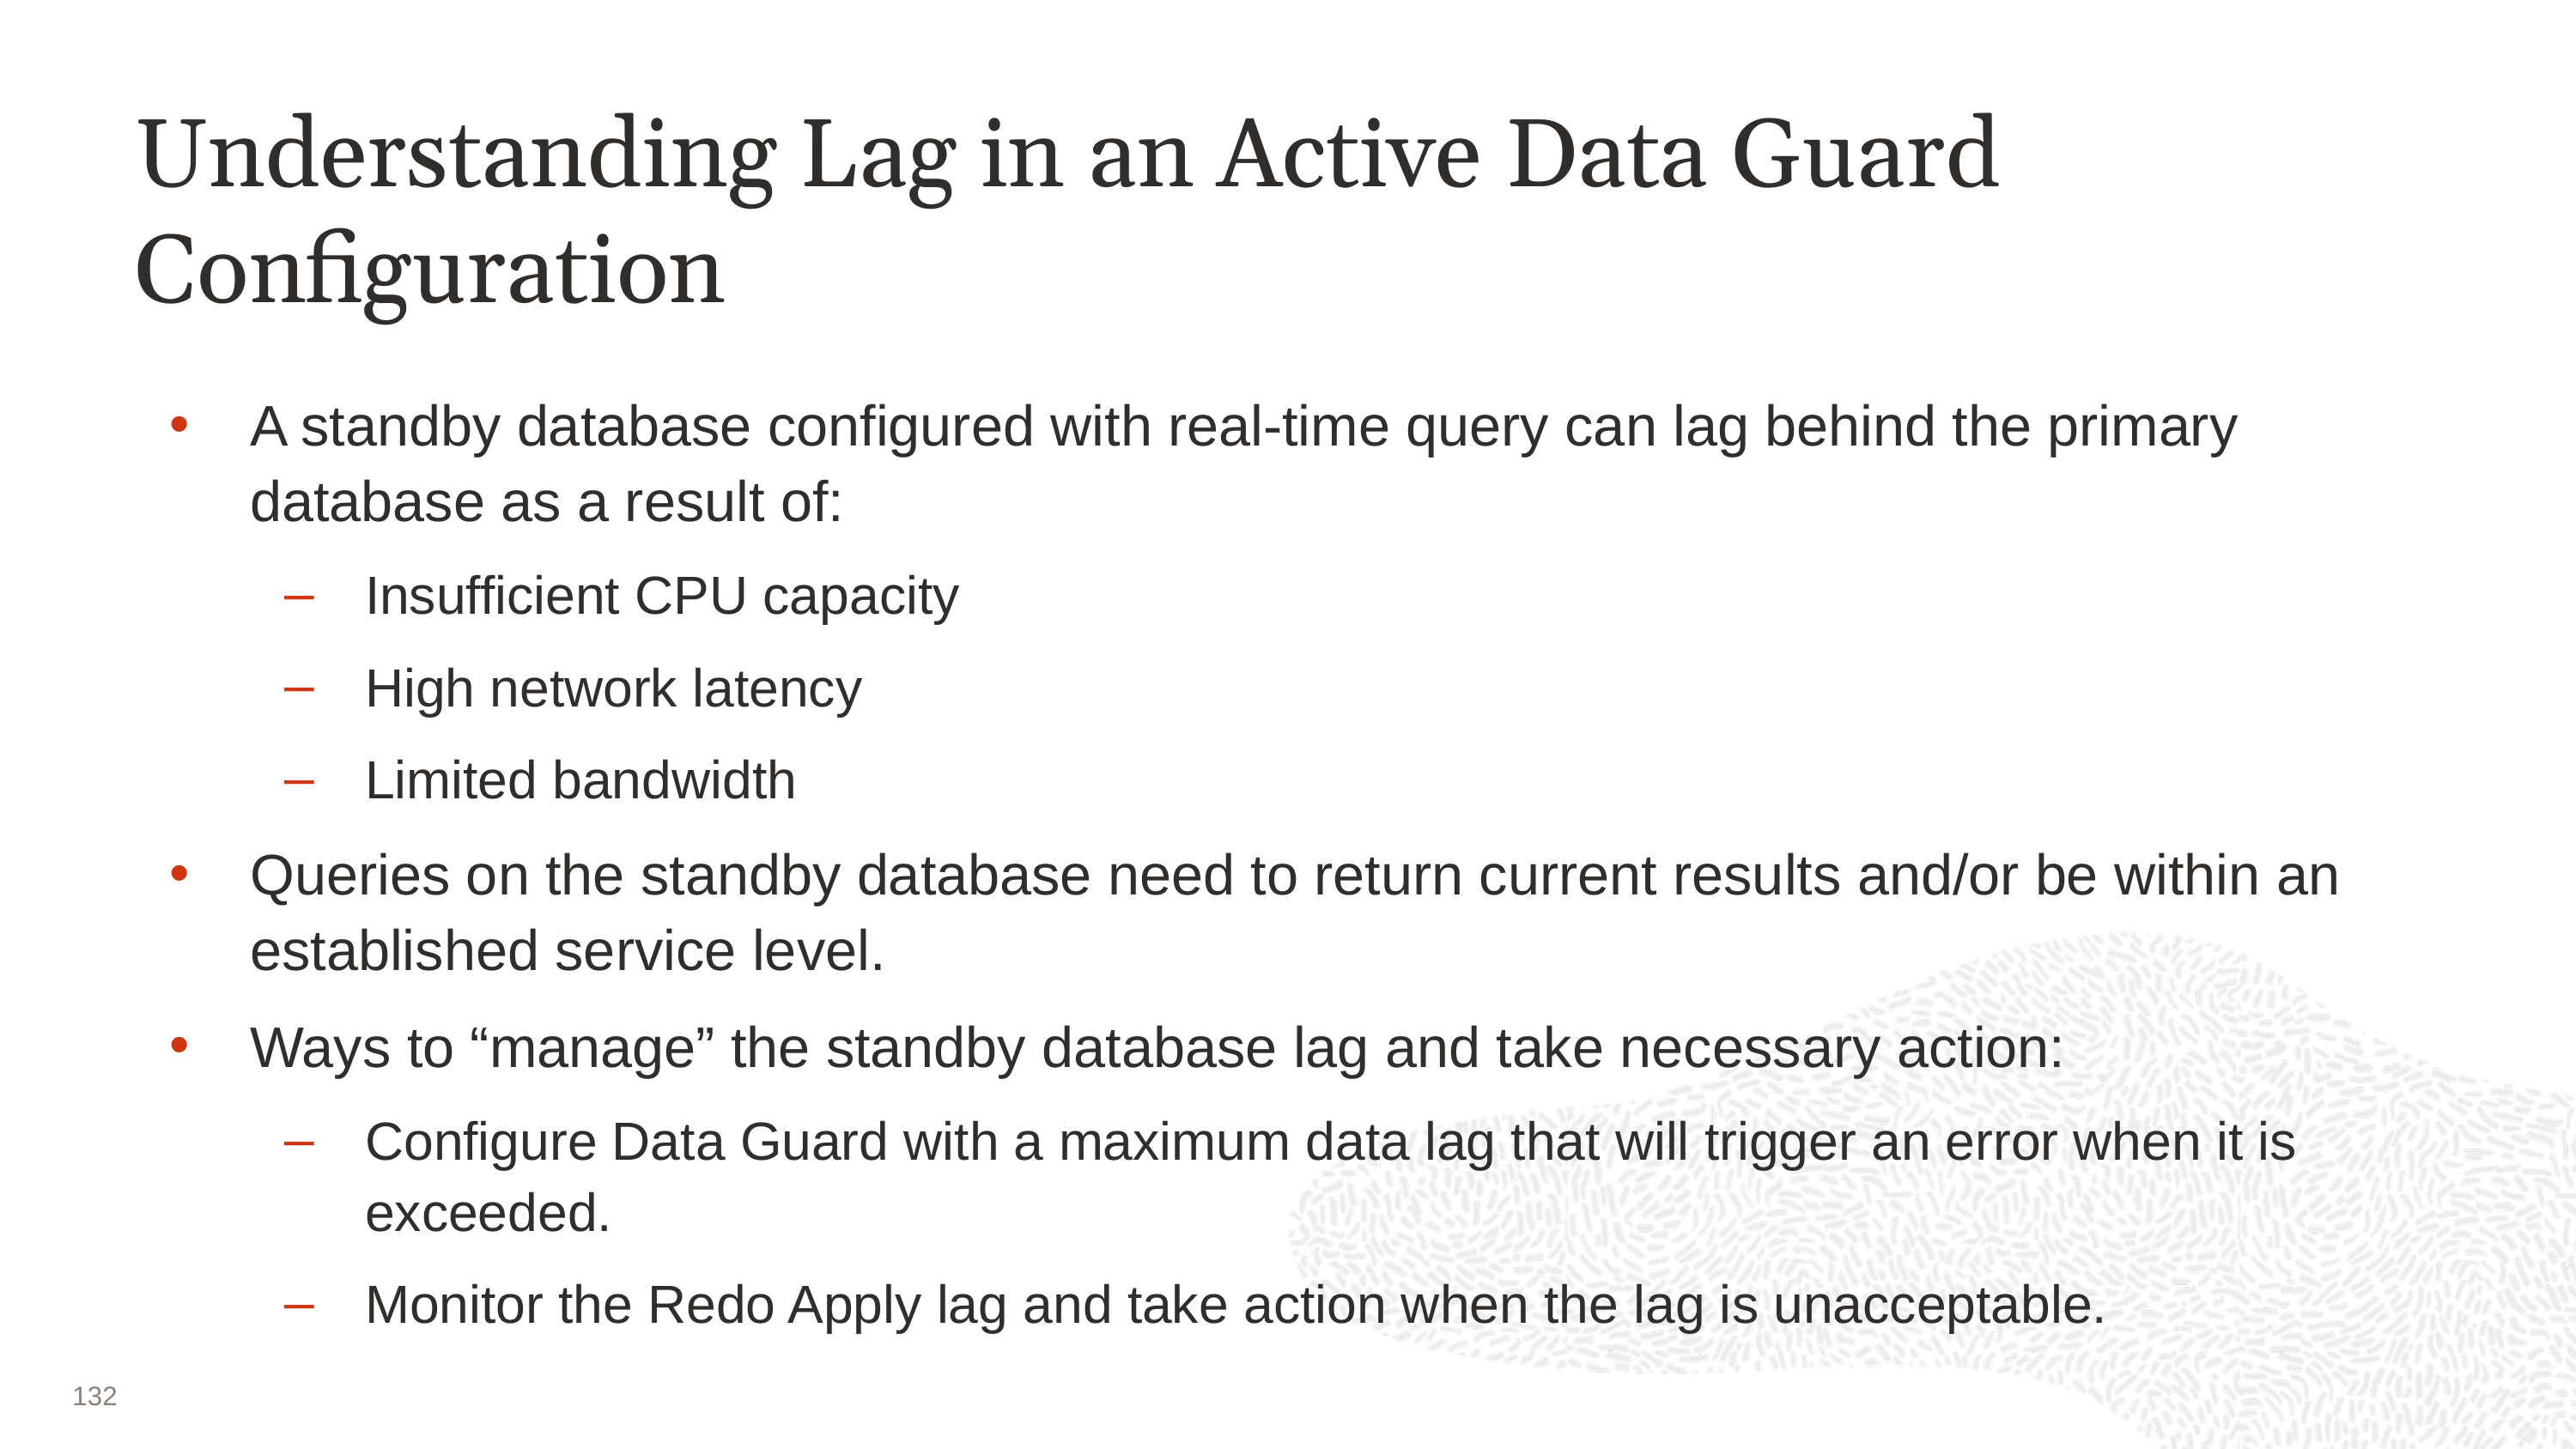

# Understanding Lag in an Active Data Guard Configuration
A standby database configured with real-time query can lag behind the primary database as a result of:
Insufficient CPU capacity
High network latency
Limited bandwidth
Queries on the standby database need to return current results and/or be within an established service level.
Ways to “manage” the standby database lag and take necessary action:
Configure Data Guard with a maximum data lag that will trigger an error when it is exceeded.
Monitor the Redo Apply lag and take action when the lag is unacceptable.